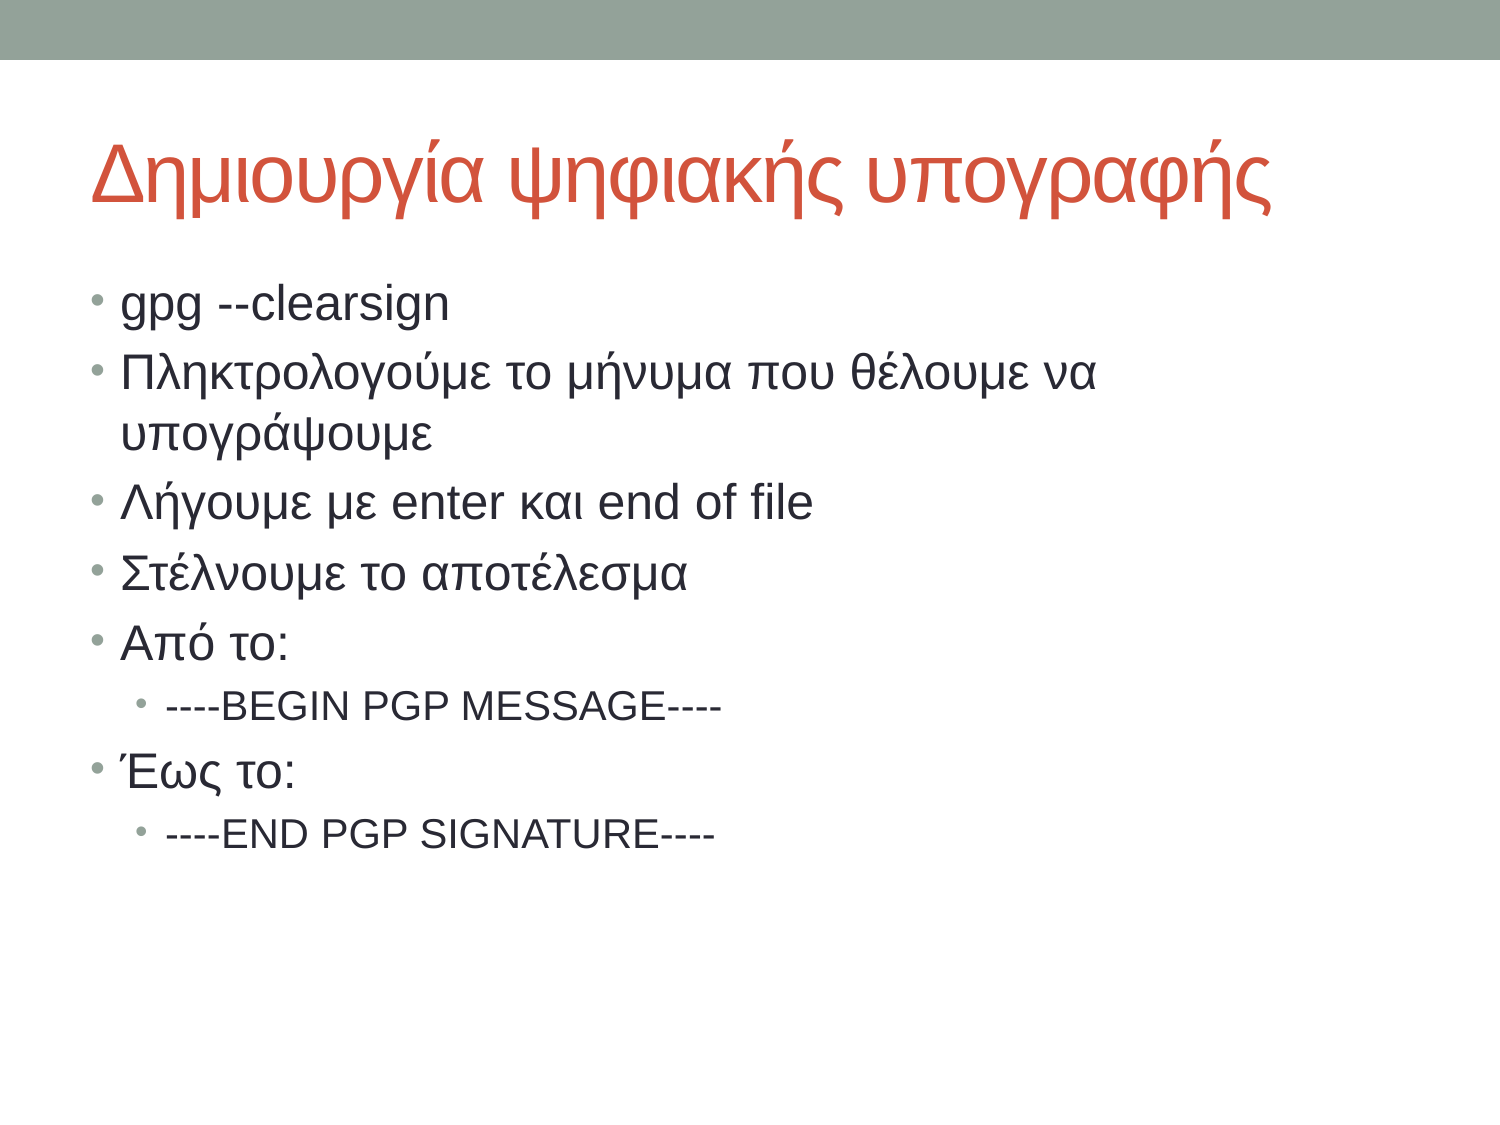

# Δημιουργία ψηφιακής υπογραφής
gpg --clearsign
Πληκτρολογούμε το μήνυμα που θέλουμε να υπογράψουμε
Λήγουμε με enter και end of file
Στέλνουμε το αποτέλεσμα
Από το:
----BEGIN PGP MESSAGE----
Έως το:
----END PGP SIGNATURE----